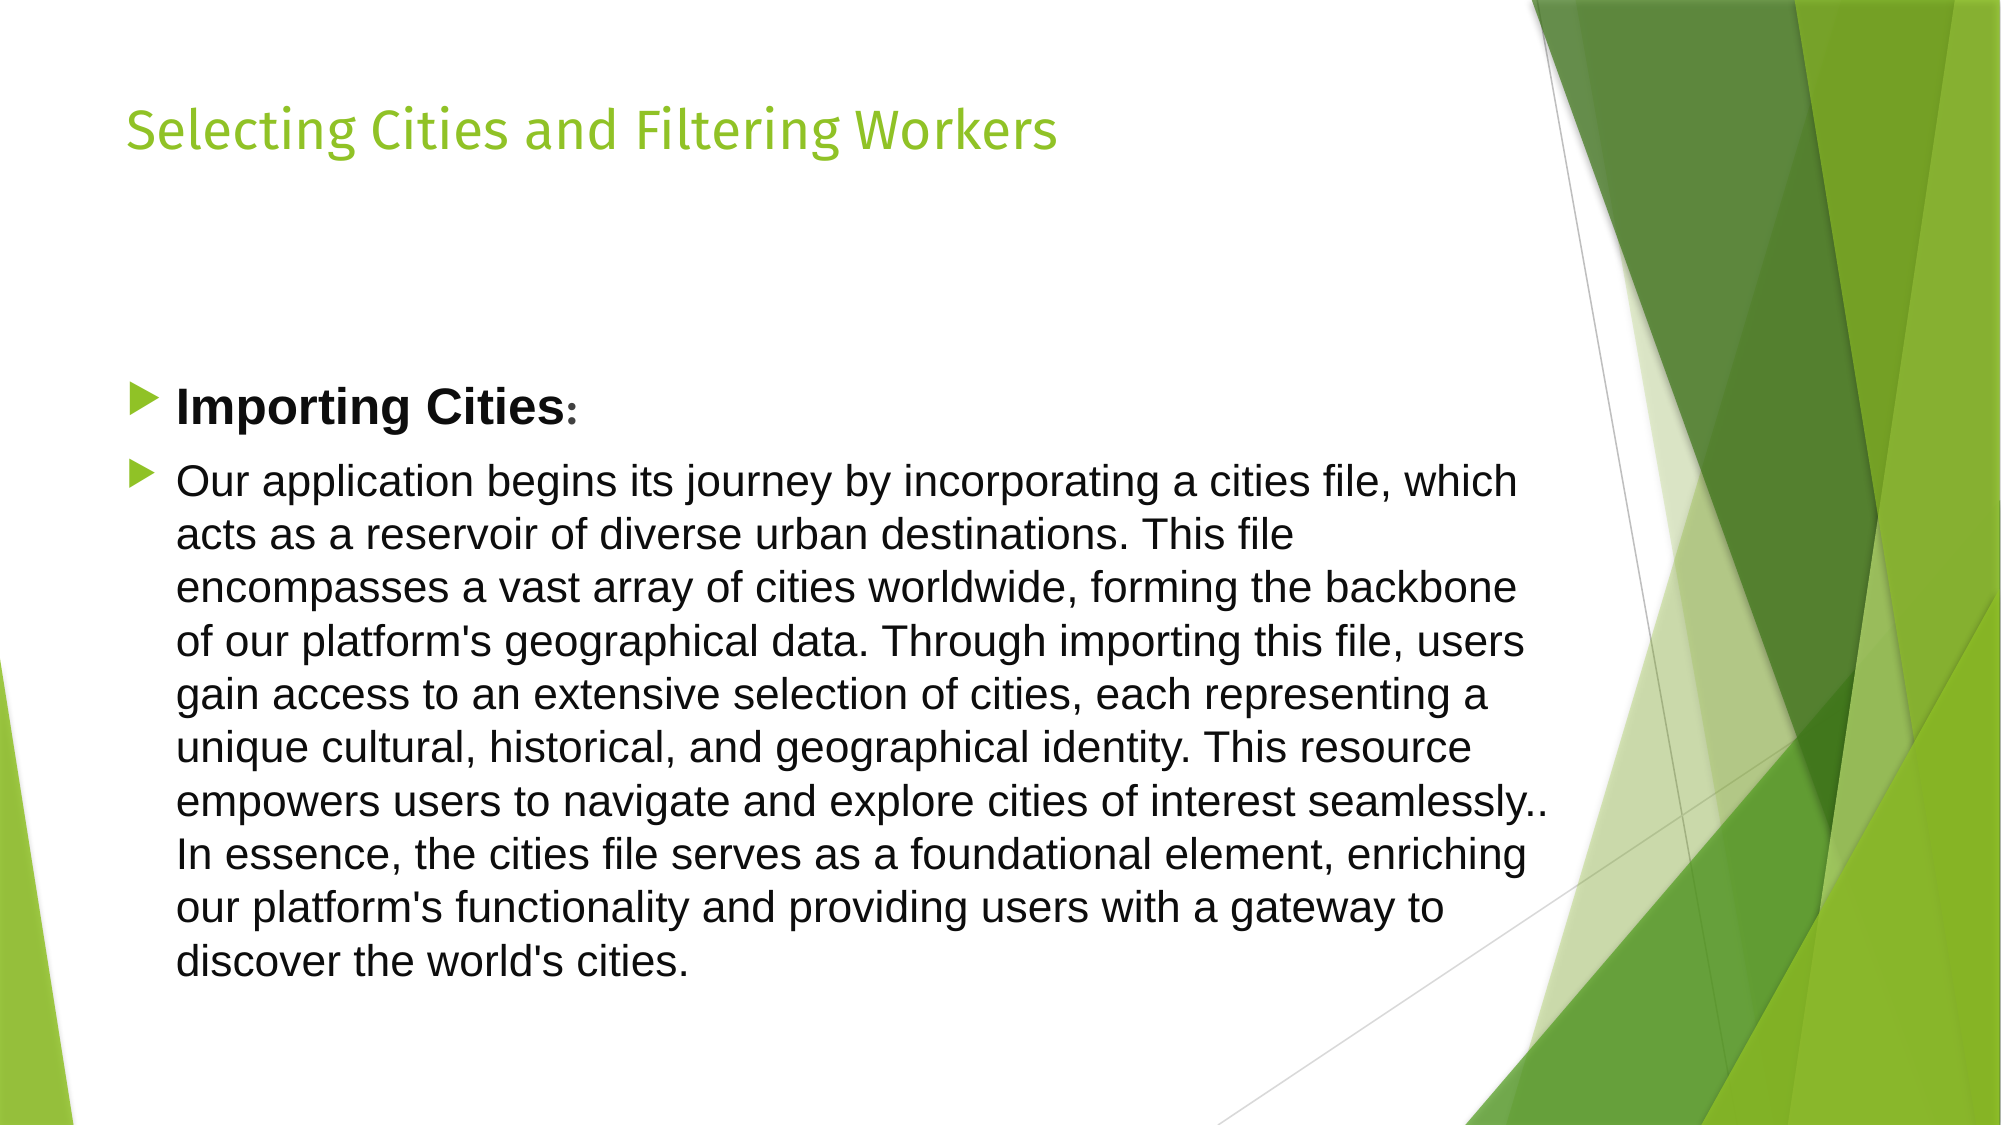

# Selecting Cities and Filtering Workers
Importing Cities:
Our application begins its journey by incorporating a cities file, which acts as a reservoir of diverse urban destinations. This file encompasses a vast array of cities worldwide, forming the backbone of our platform's geographical data. Through importing this file, users gain access to an extensive selection of cities, each representing a unique cultural, historical, and geographical identity. This resource empowers users to navigate and explore cities of interest seamlessly.. In essence, the cities file serves as a foundational element, enriching our platform's functionality and providing users with a gateway to discover the world's cities.